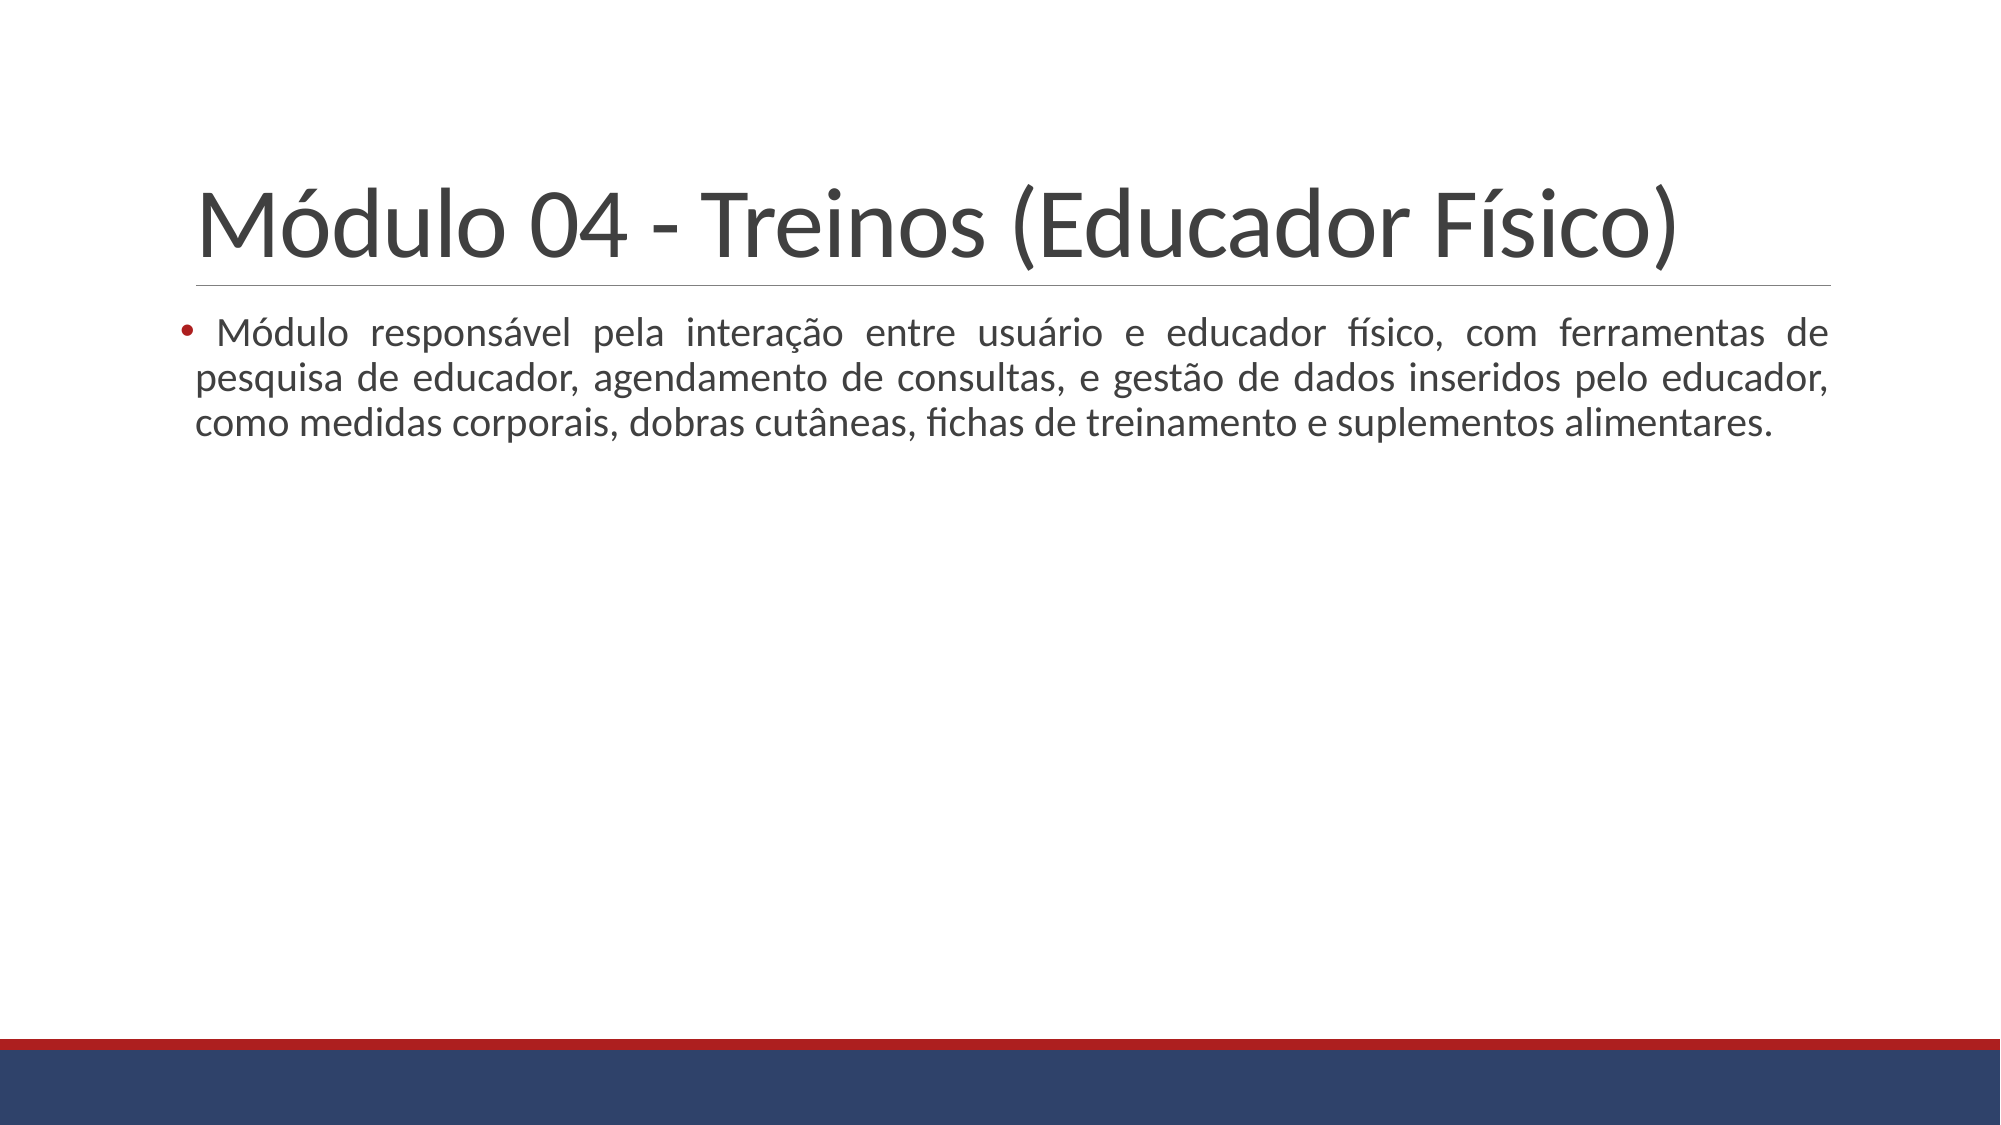

# Módulo 04 - Treinos (Educador Físico)
 Módulo responsável pela interação entre usuário e educador físico, com ferramentas de pesquisa de educador, agendamento de consultas, e gestão de dados inseridos pelo educador, como medidas corporais, dobras cutâneas, fichas de treinamento e suplementos alimentares.